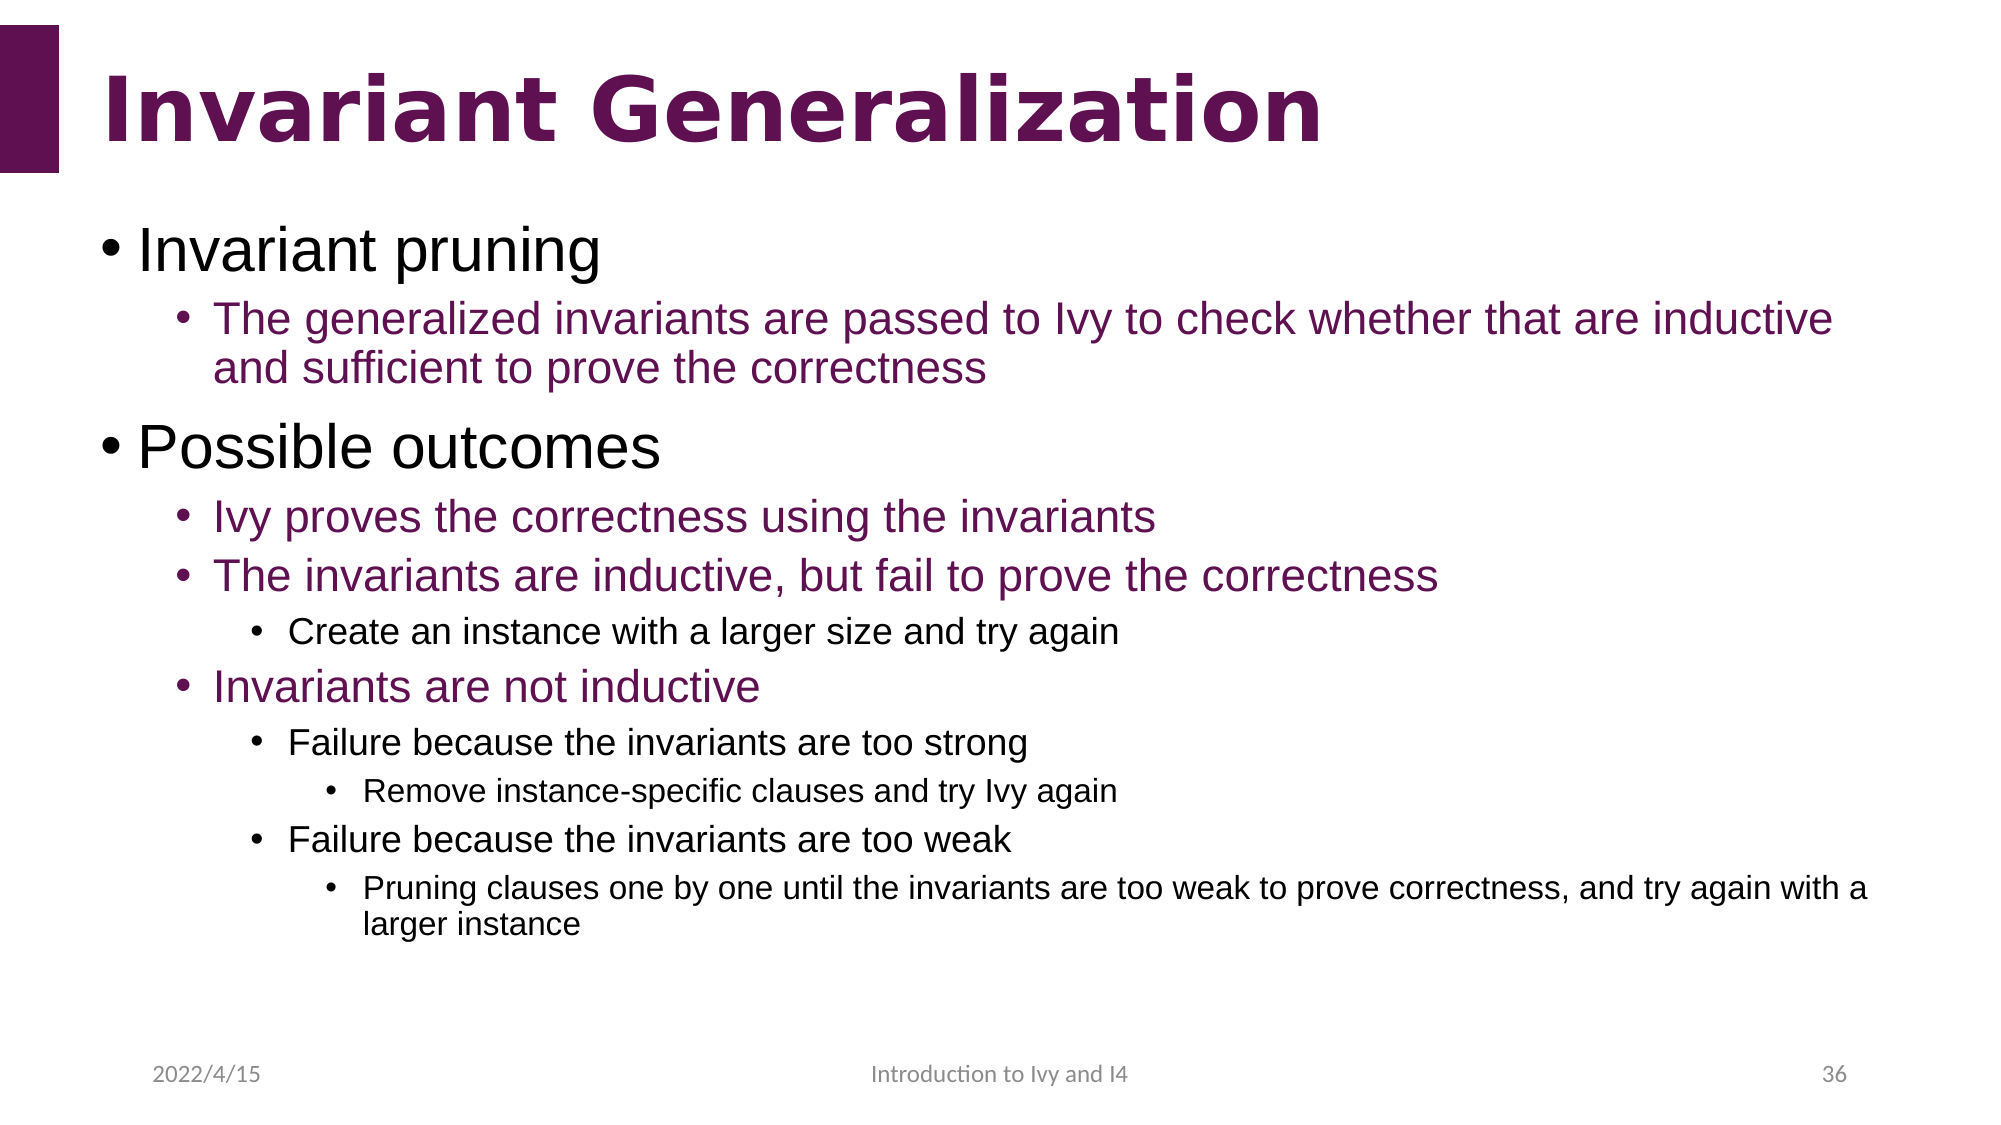

# Invariant Generalization
Invariant pruning
The generalized invariants are passed to Ivy to check whether that are inductive and sufficient to prove the correctness
Possible outcomes
Ivy proves the correctness using the invariants
The invariants are inductive, but fail to prove the correctness
Create an instance with a larger size and try again
Invariants are not inductive
Failure because the invariants are too strong
Remove instance-specific clauses and try Ivy again
Failure because the invariants are too weak
Pruning clauses one by one until the invariants are too weak to prove correctness, and try again with a larger instance

2022/4/15
Introduction to Ivy and I4
36